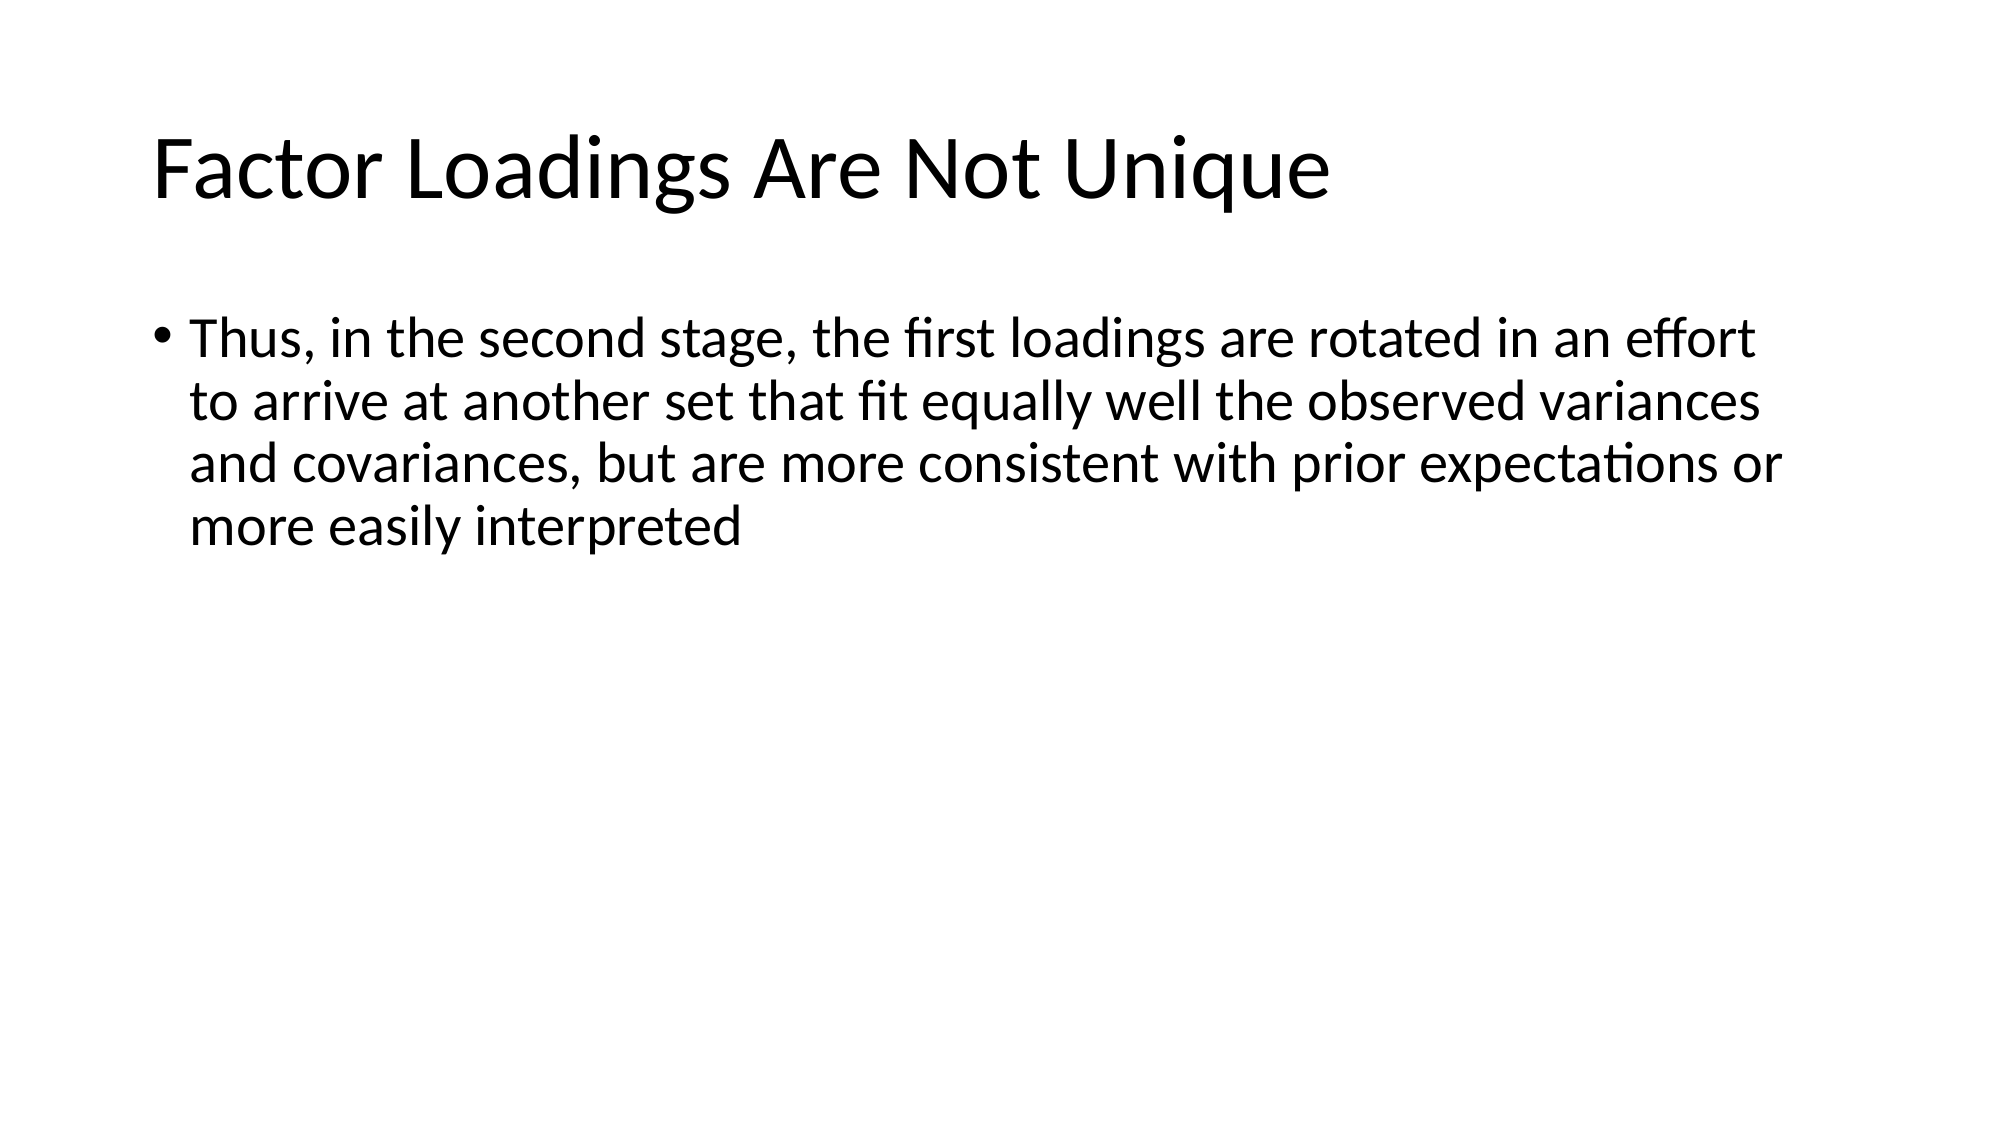

# Factor Loadings Are Not Unique
Thus, in the second stage, the first loadings are rotated in an effort to arrive at another set that fit equally well the observed variances and covariances, but are more consistent with prior expectations or more easily interpreted